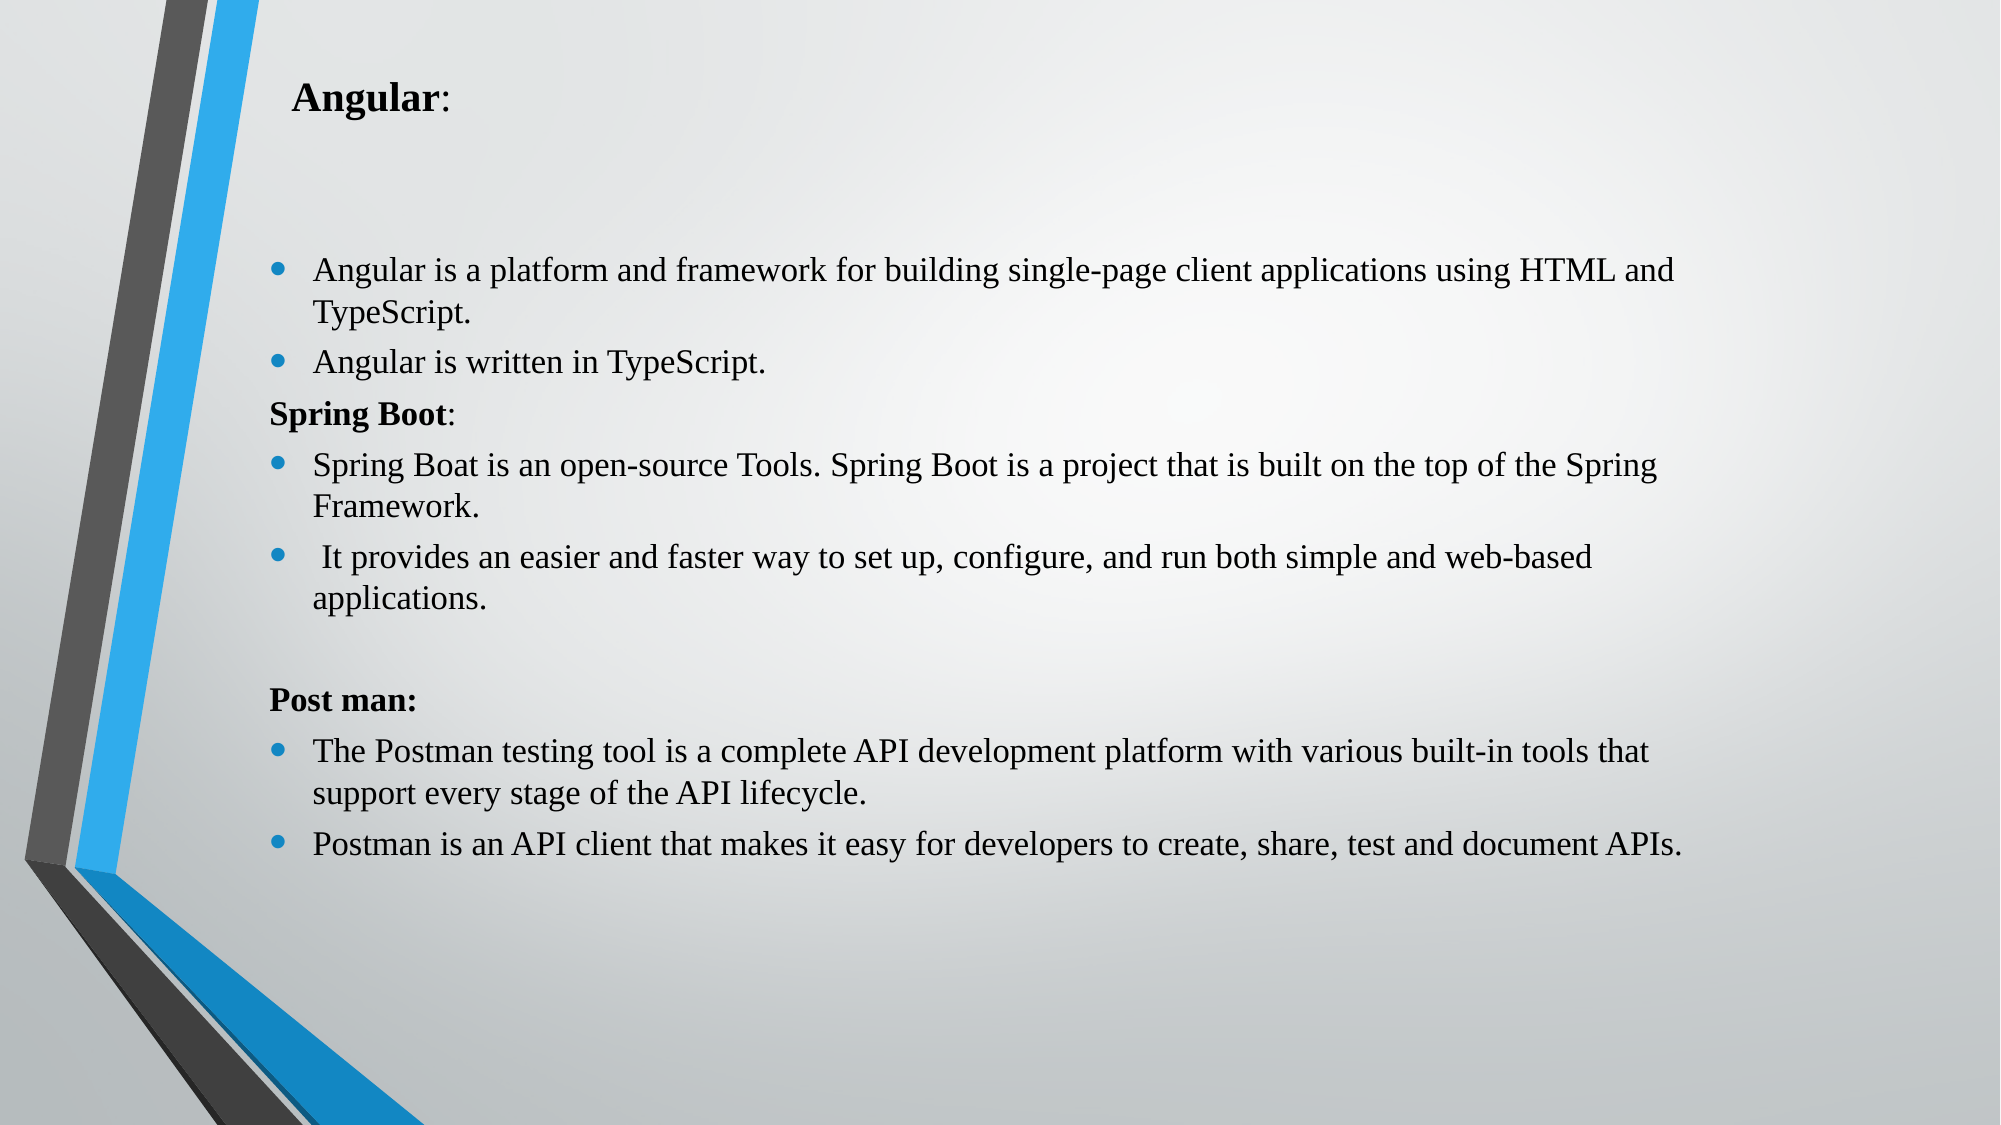

# Angular:
Angular is a platform and framework for building single-page client applications using HTML and TypeScript.
Angular is written in TypeScript.
Spring Boot:
Spring Boat is an open-source Tools. Spring Boot is a project that is built on the top of the Spring Framework.
 It provides an easier and faster way to set up, configure, and run both simple and web-based applications.

Post man:
The Postman testing tool is a complete API development platform with various built-in tools that support every stage of the API lifecycle.
Postman is an API client that makes it easy for developers to create, share, test and document APIs.